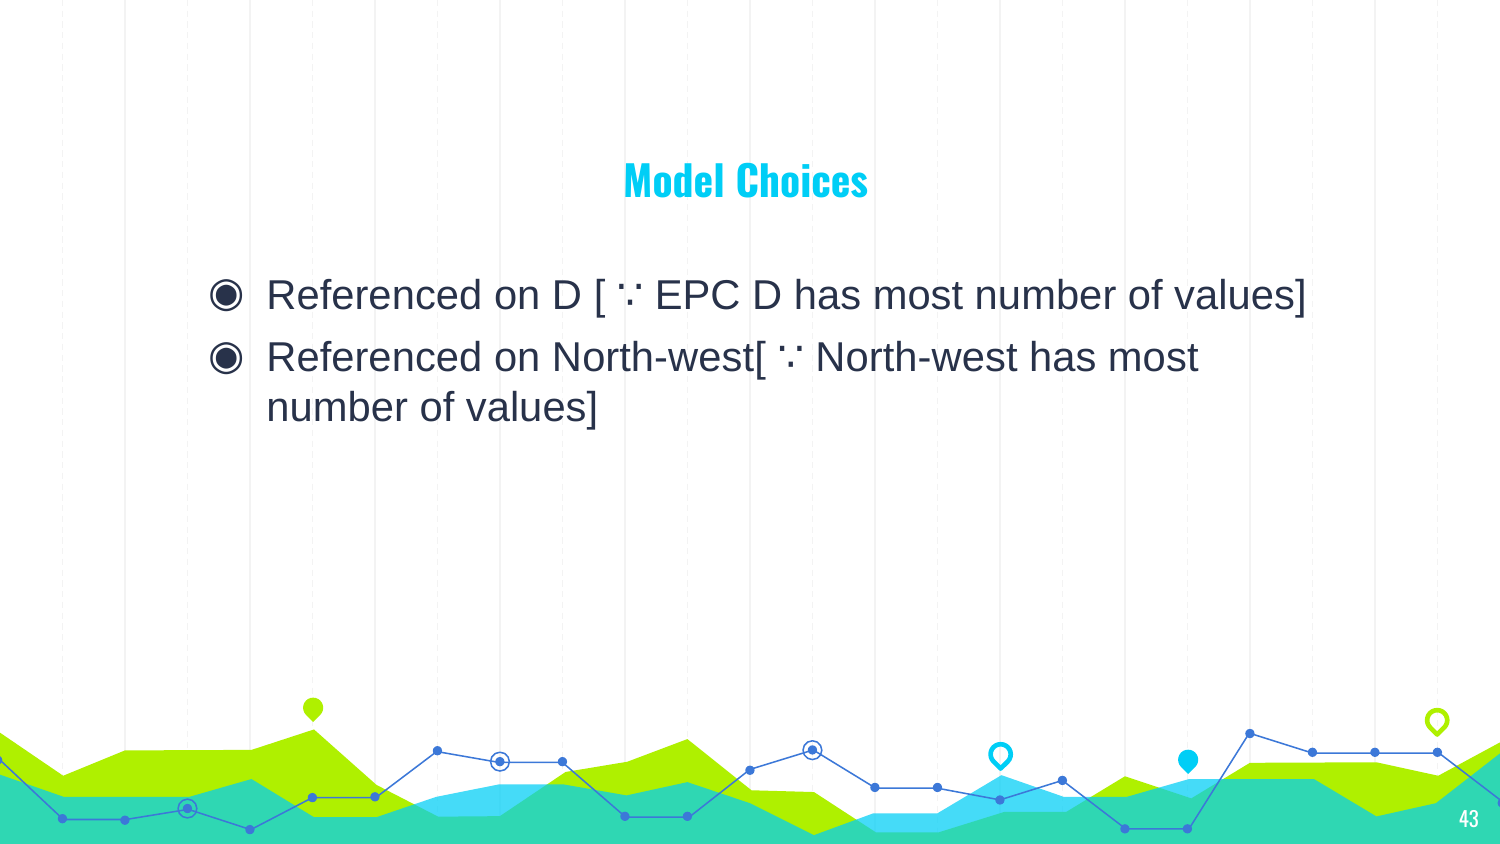

# Model Choices
Referenced on D [ ∵ EPC D has most number of values]
Referenced on North-west[ ∵ North-west has most number of values]

43